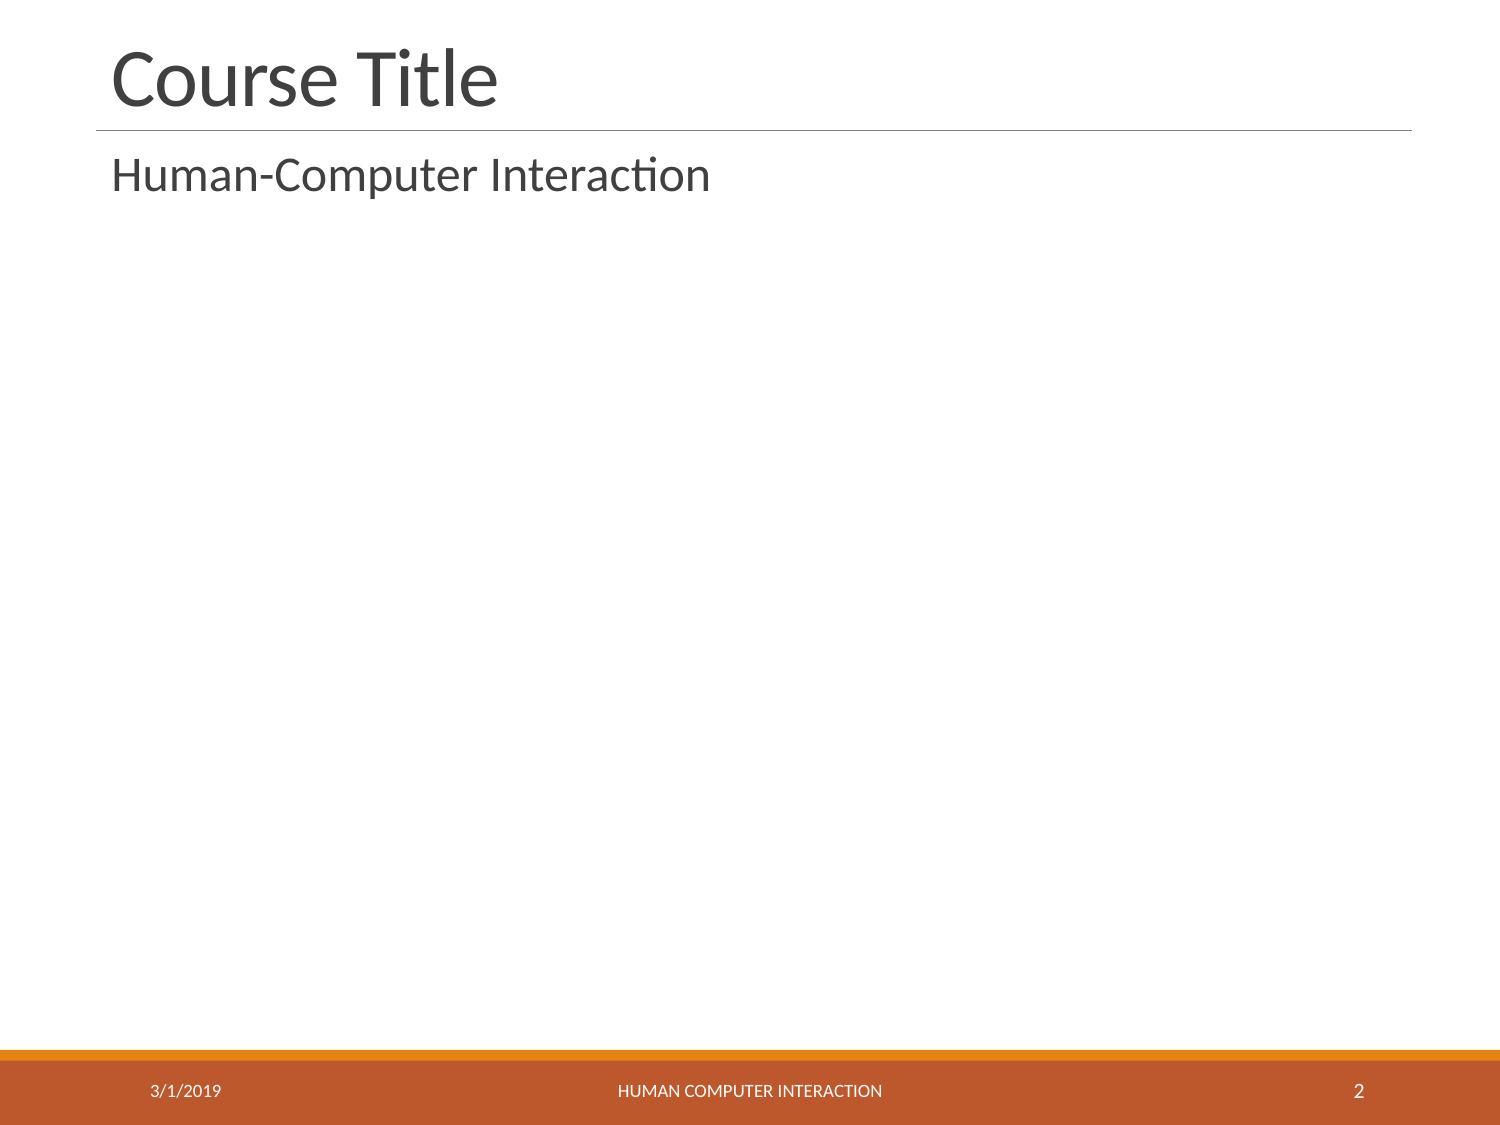

# Course Title
Human-Computer Interaction
3/1/2019
Human Computer Interaction
2